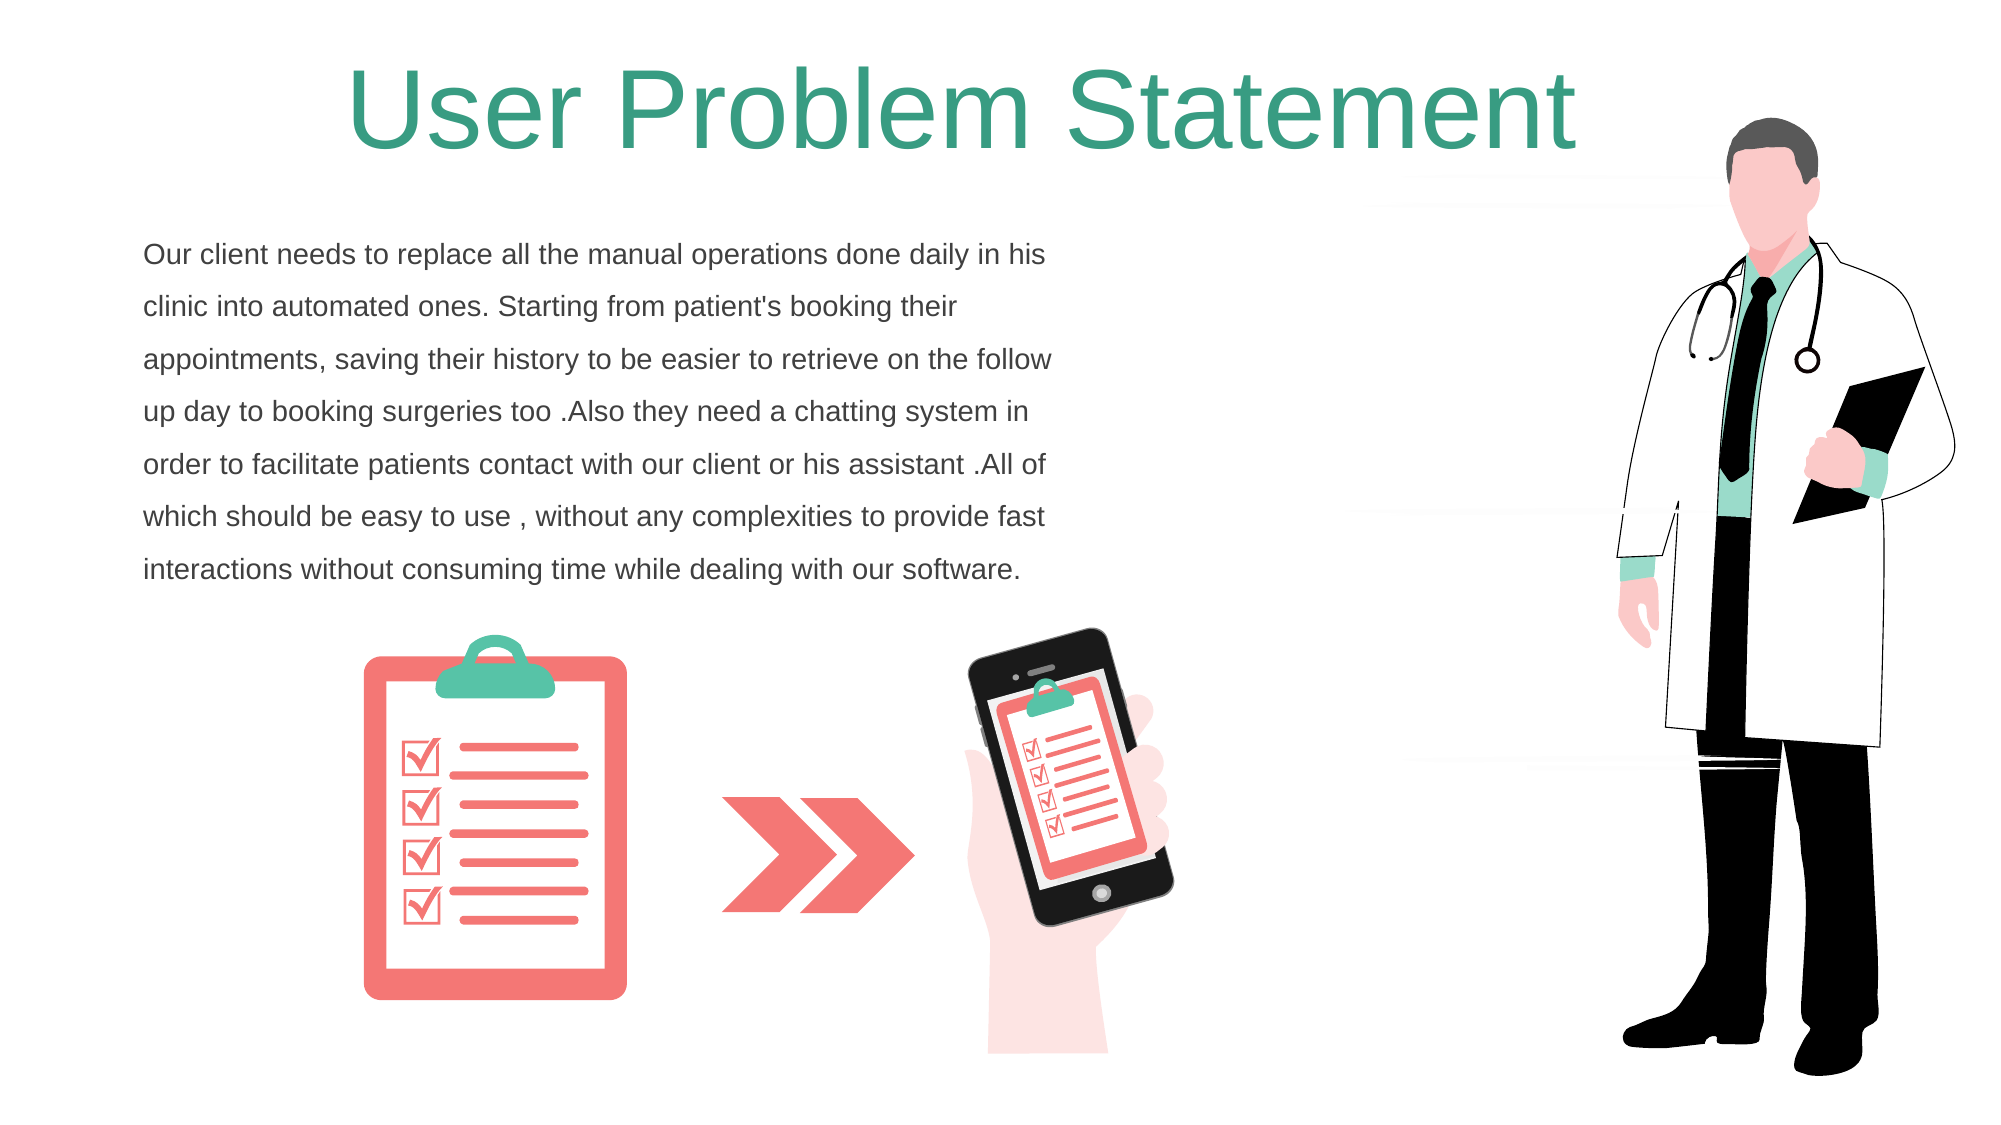

User Problem Statement

Our client needs to replace all the manual operations done daily in his clinic into automated ones. Starting from patient's booking their appointments, saving their history to be easier to retrieve on the follow up day to booking surgeries too .Also they need a chatting system in order to facilitate patients contact with our client or his assistant .All of which should be easy to use , without any complexities to provide fast interactions without consuming time while dealing with our software.